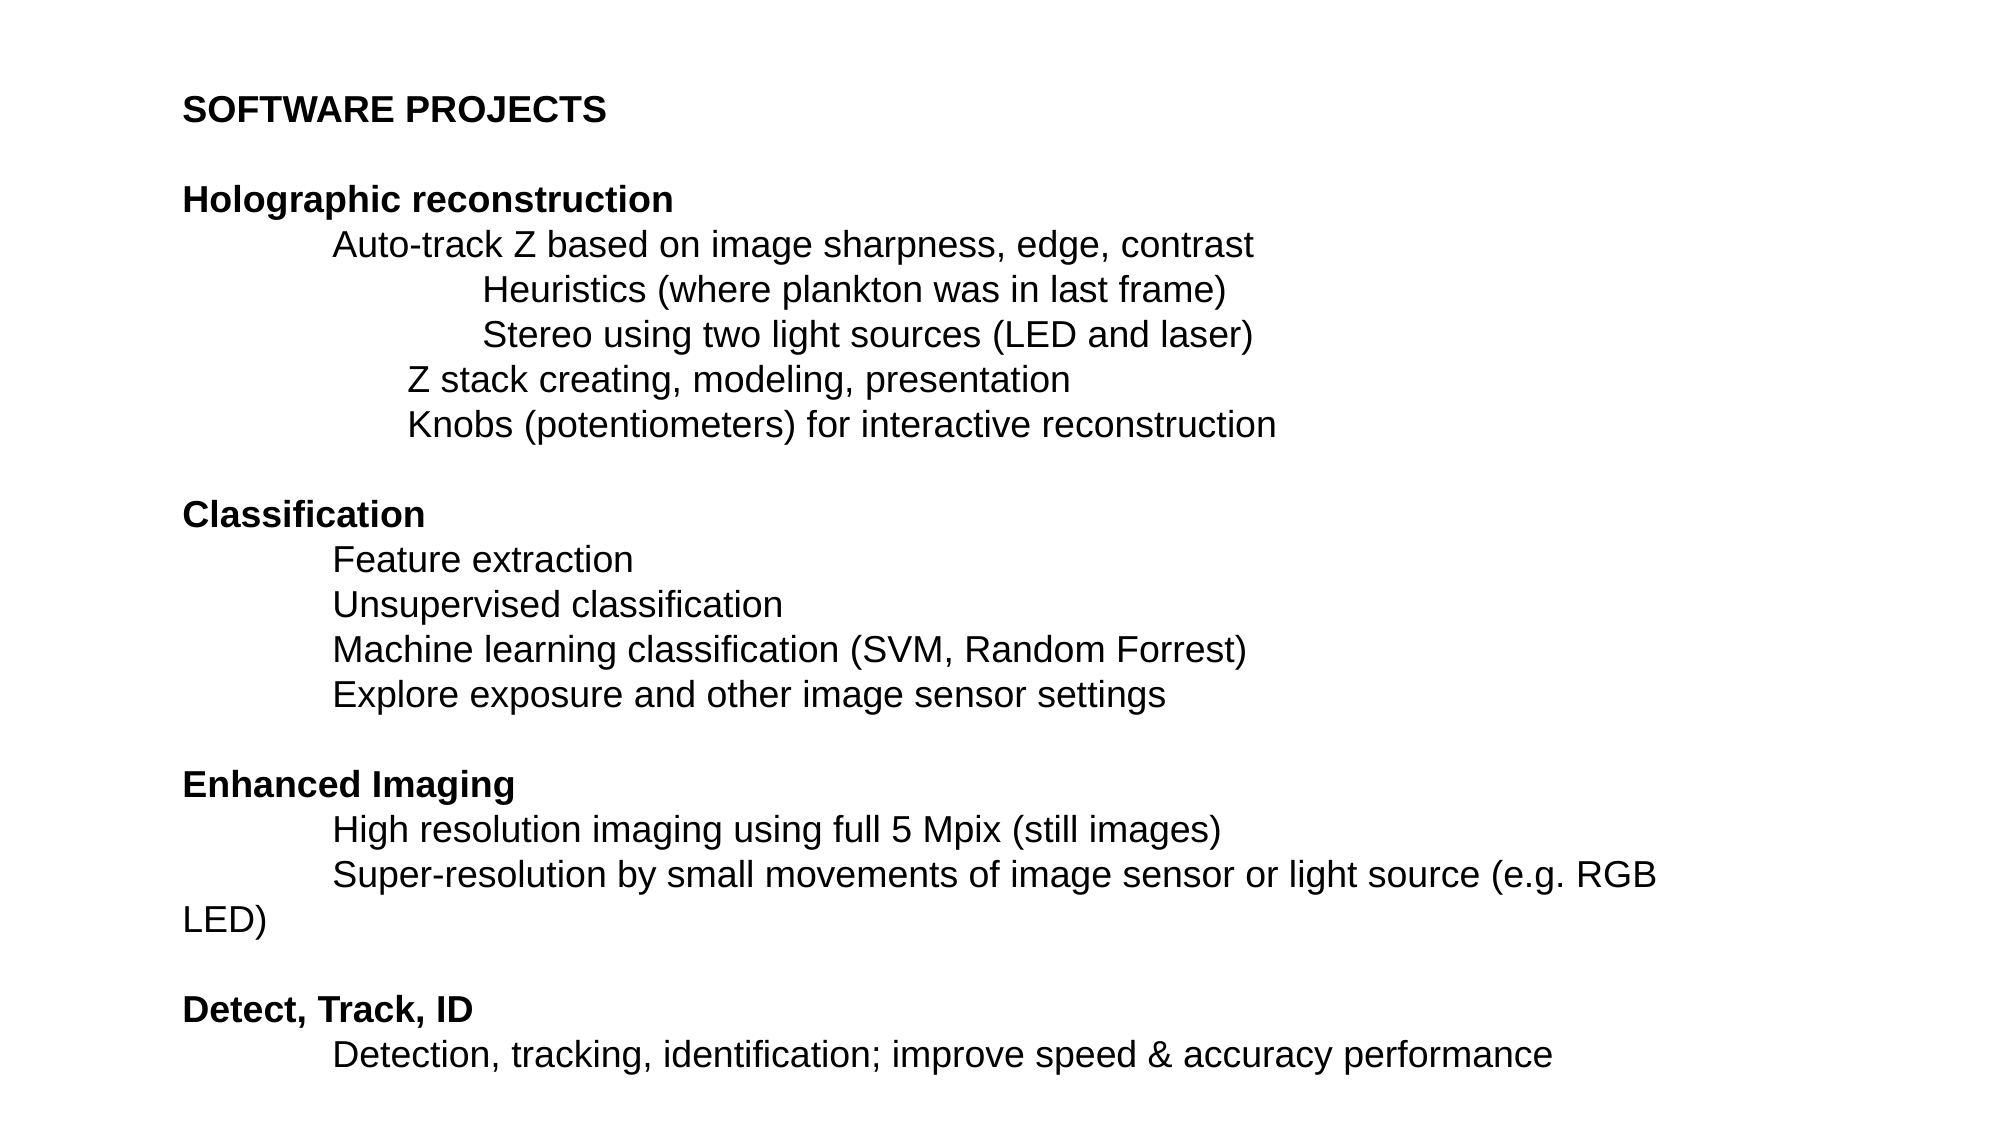

SOFTWARE PROJECTS

Holographic reconstruction
	Auto-track Z based on image sharpness, edge, contrast
		Heuristics (where plankton was in last frame)
		Stereo using two light sources (LED and laser)
	Z stack creating, modeling, presentation
	Knobs (potentiometers) for interactive reconstruction

Classification
	Feature extraction
	Unsupervised classification
	Machine learning classification (SVM, Random Forrest)
	Explore exposure and other image sensor settings

Enhanced Imaging
	High resolution imaging using full 5 Mpix (still images)
	Super-resolution by small movements of image sensor or light source (e.g. RGB LED)

Detect, Track, ID
	Detection, tracking, identification; improve speed & accuracy performance